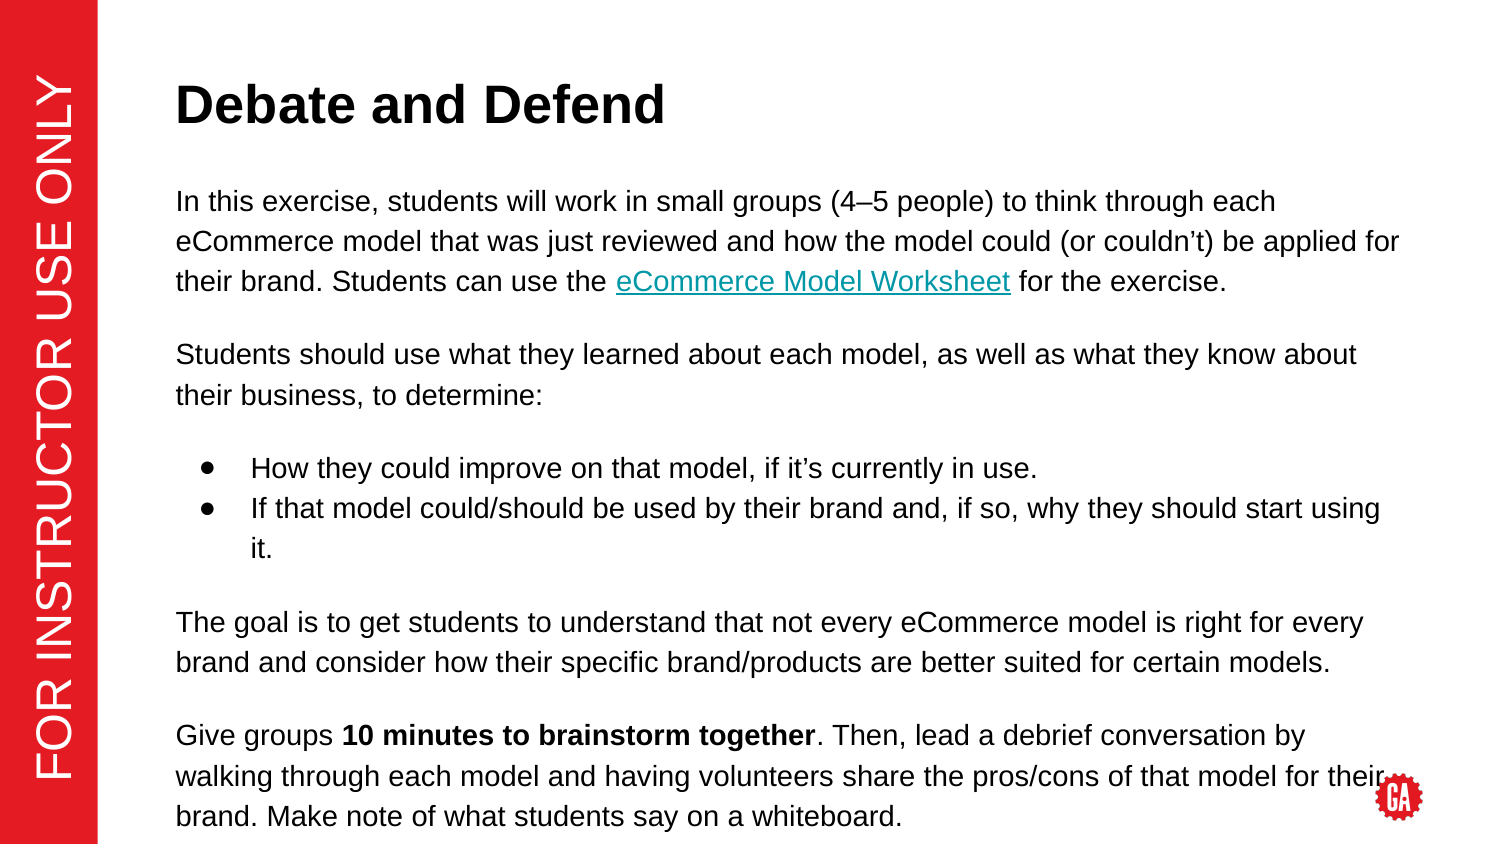

# Debate and Defend
In this exercise, students will work in small groups (4–5 people) to think through each eCommerce model that was just reviewed and how the model could (or couldn’t) be applied for their brand. Students can use the eCommerce Model Worksheet for the exercise.
Students should use what they learned about each model, as well as what they know about their business, to determine:
How they could improve on that model, if it’s currently in use.
If that model could/should be used by their brand and, if so, why they should start using it.
The goal is to get students to understand that not every eCommerce model is right for every brand and consider how their specific brand/products are better suited for certain models.
Give groups 10 minutes to brainstorm together. Then, lead a debrief conversation by walking through each model and having volunteers share the pros/cons of that model for their brand. Make note of what students say on a whiteboard.